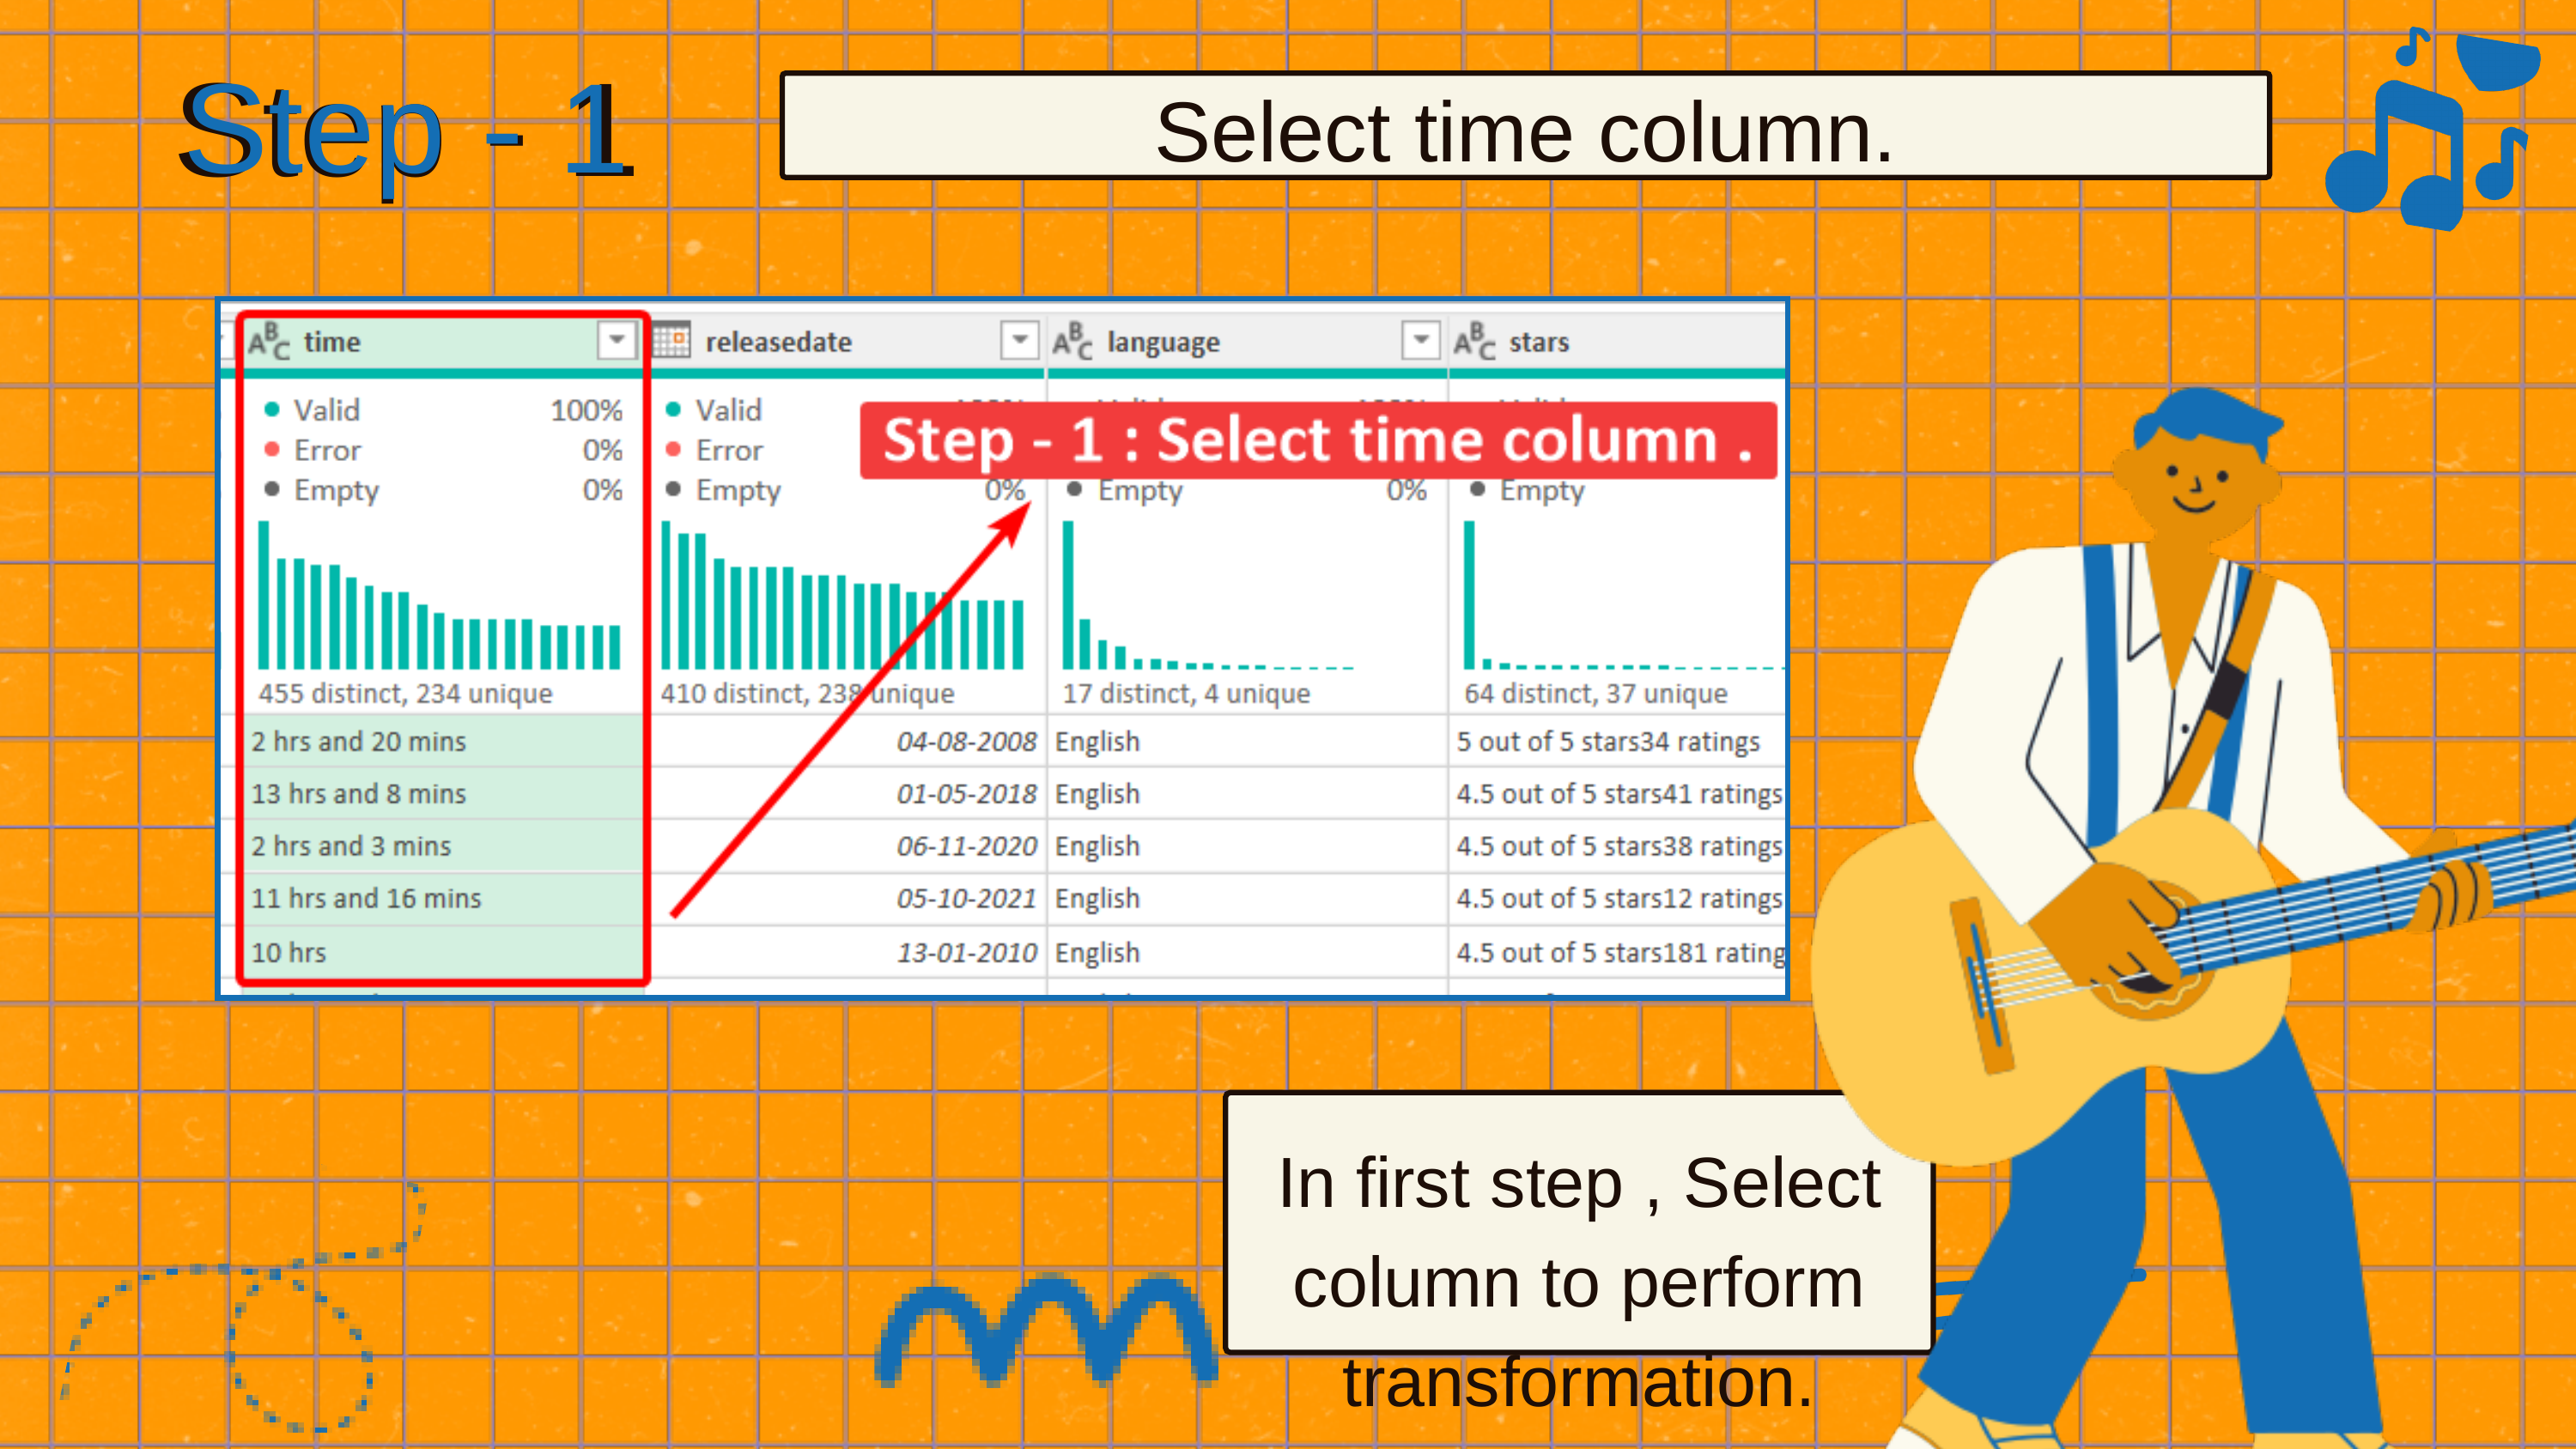

Step - 1
Step - 1
Select time column.

In first step , Select column to perform transformation.